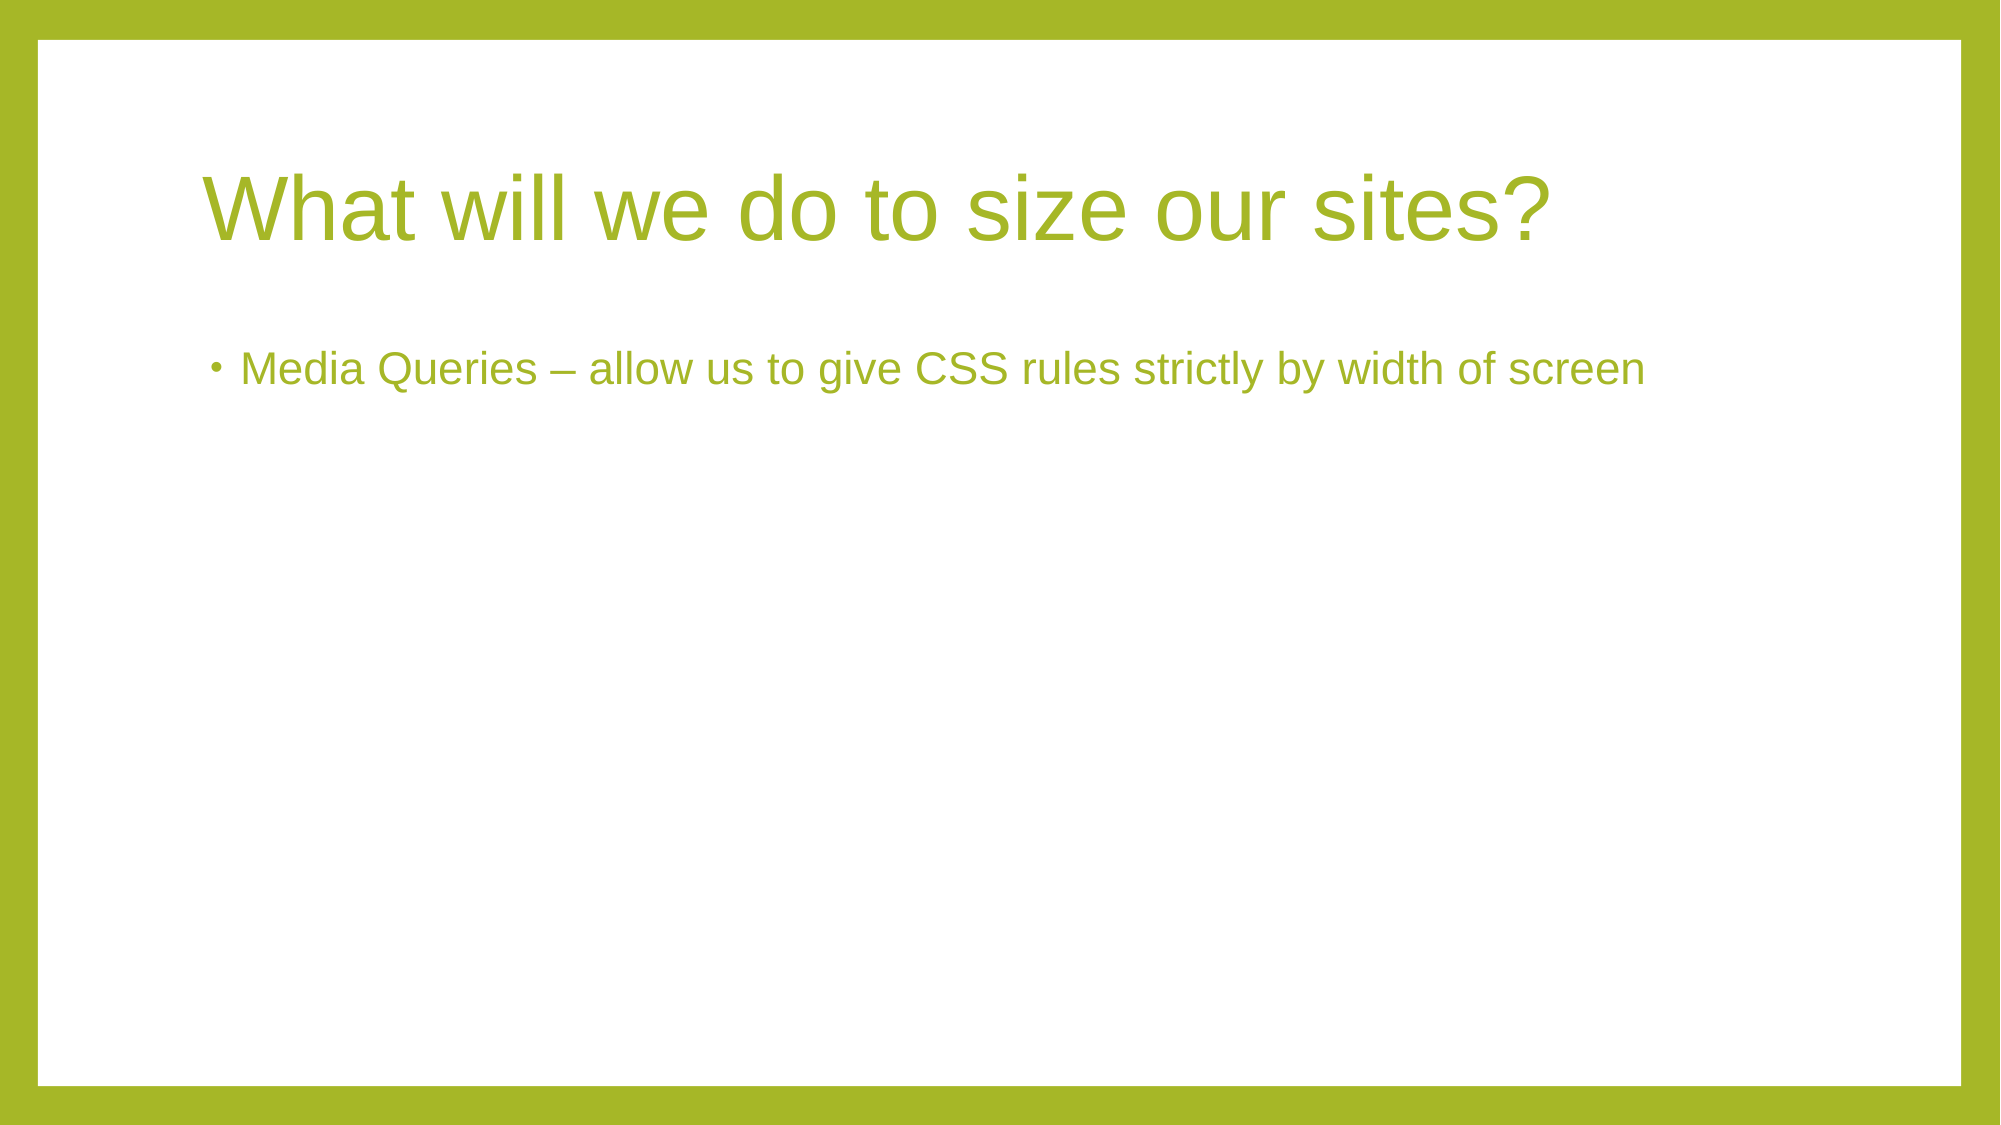

# What will we do to size our sites?
Media Queries – allow us to give CSS rules strictly by width of screen